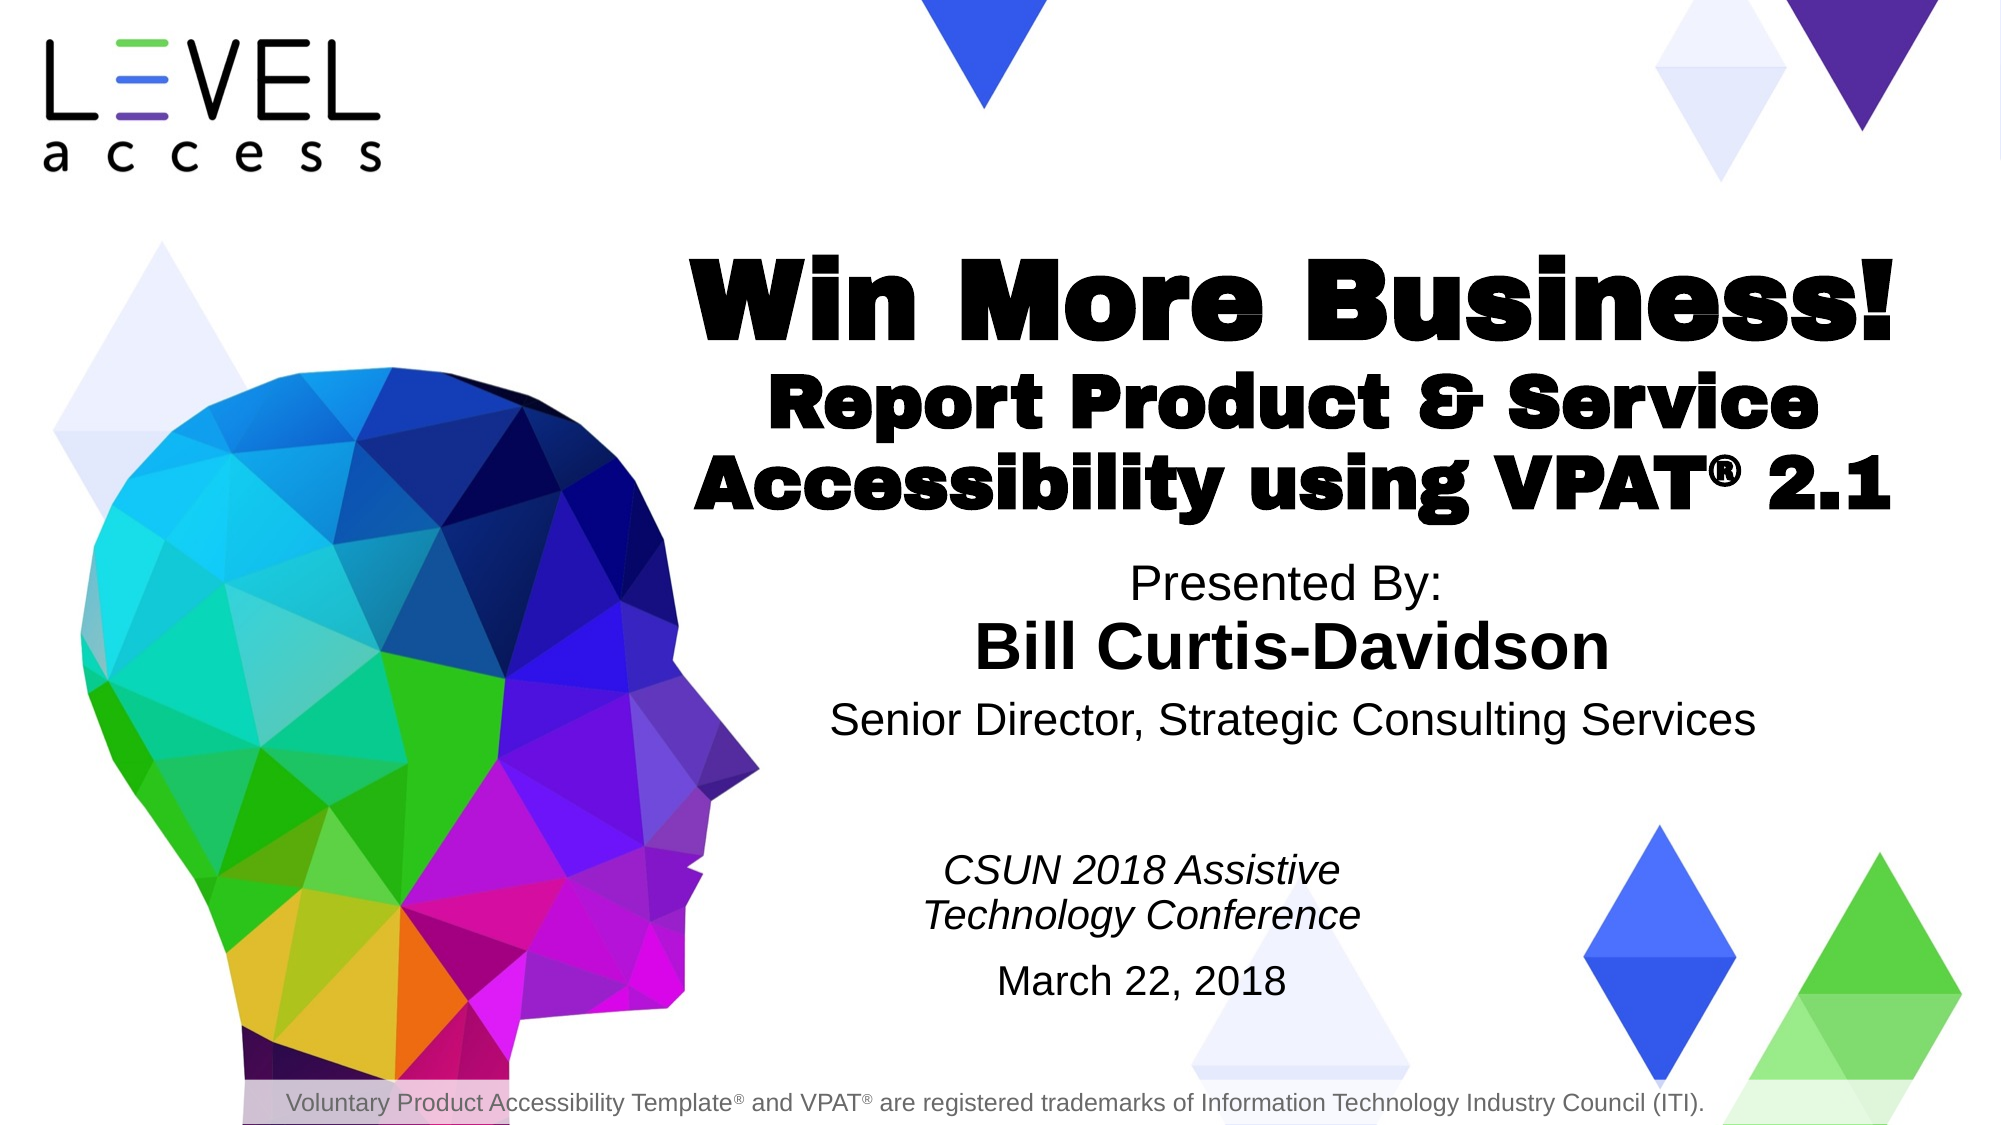

# Win More Business! Report Product & Service Accessibility using VPAT® 2.1
Presented By:
Bill Curtis-Davidson
Senior Director, Strategic Consulting Services
CSUN 2018 Assistive
Technology Conference
March 22, 2018
Voluntary Product Accessibility Template® and VPAT® are registered trademarks of Information Technology Industry Council (ITI).